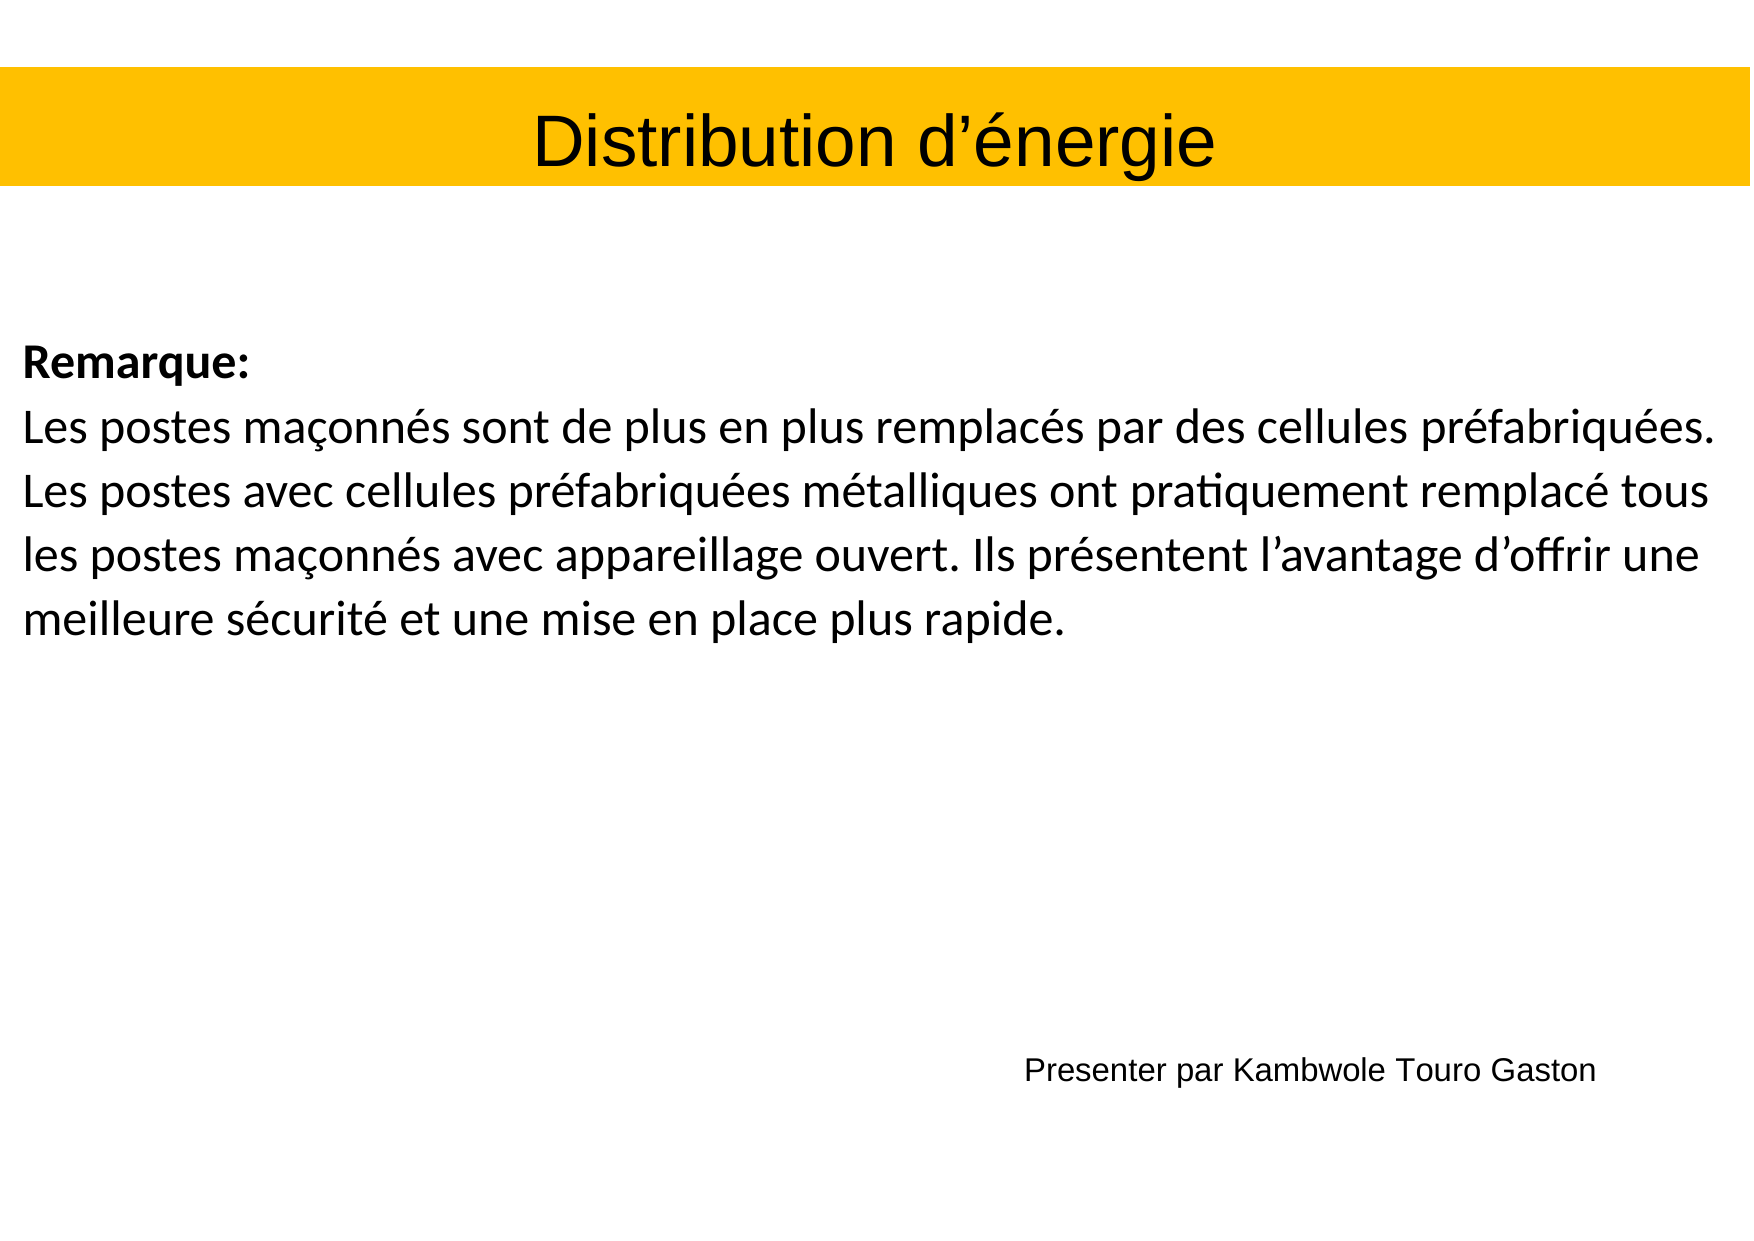

Distribution d’énergie

Remarque:
Les postes maçonnés sont de plus en plus remplacés par des cellules préfabriquées. Les postes avec cellules préfabriquées métalliques ont pratiquement remplacé tous les postes maçonnés avec appareillage ouvert. Ils présentent l’avantage d’offrir une  meilleure sécurité et une mise en place plus rapide.
Presenter par Kambwole Touro Gaston